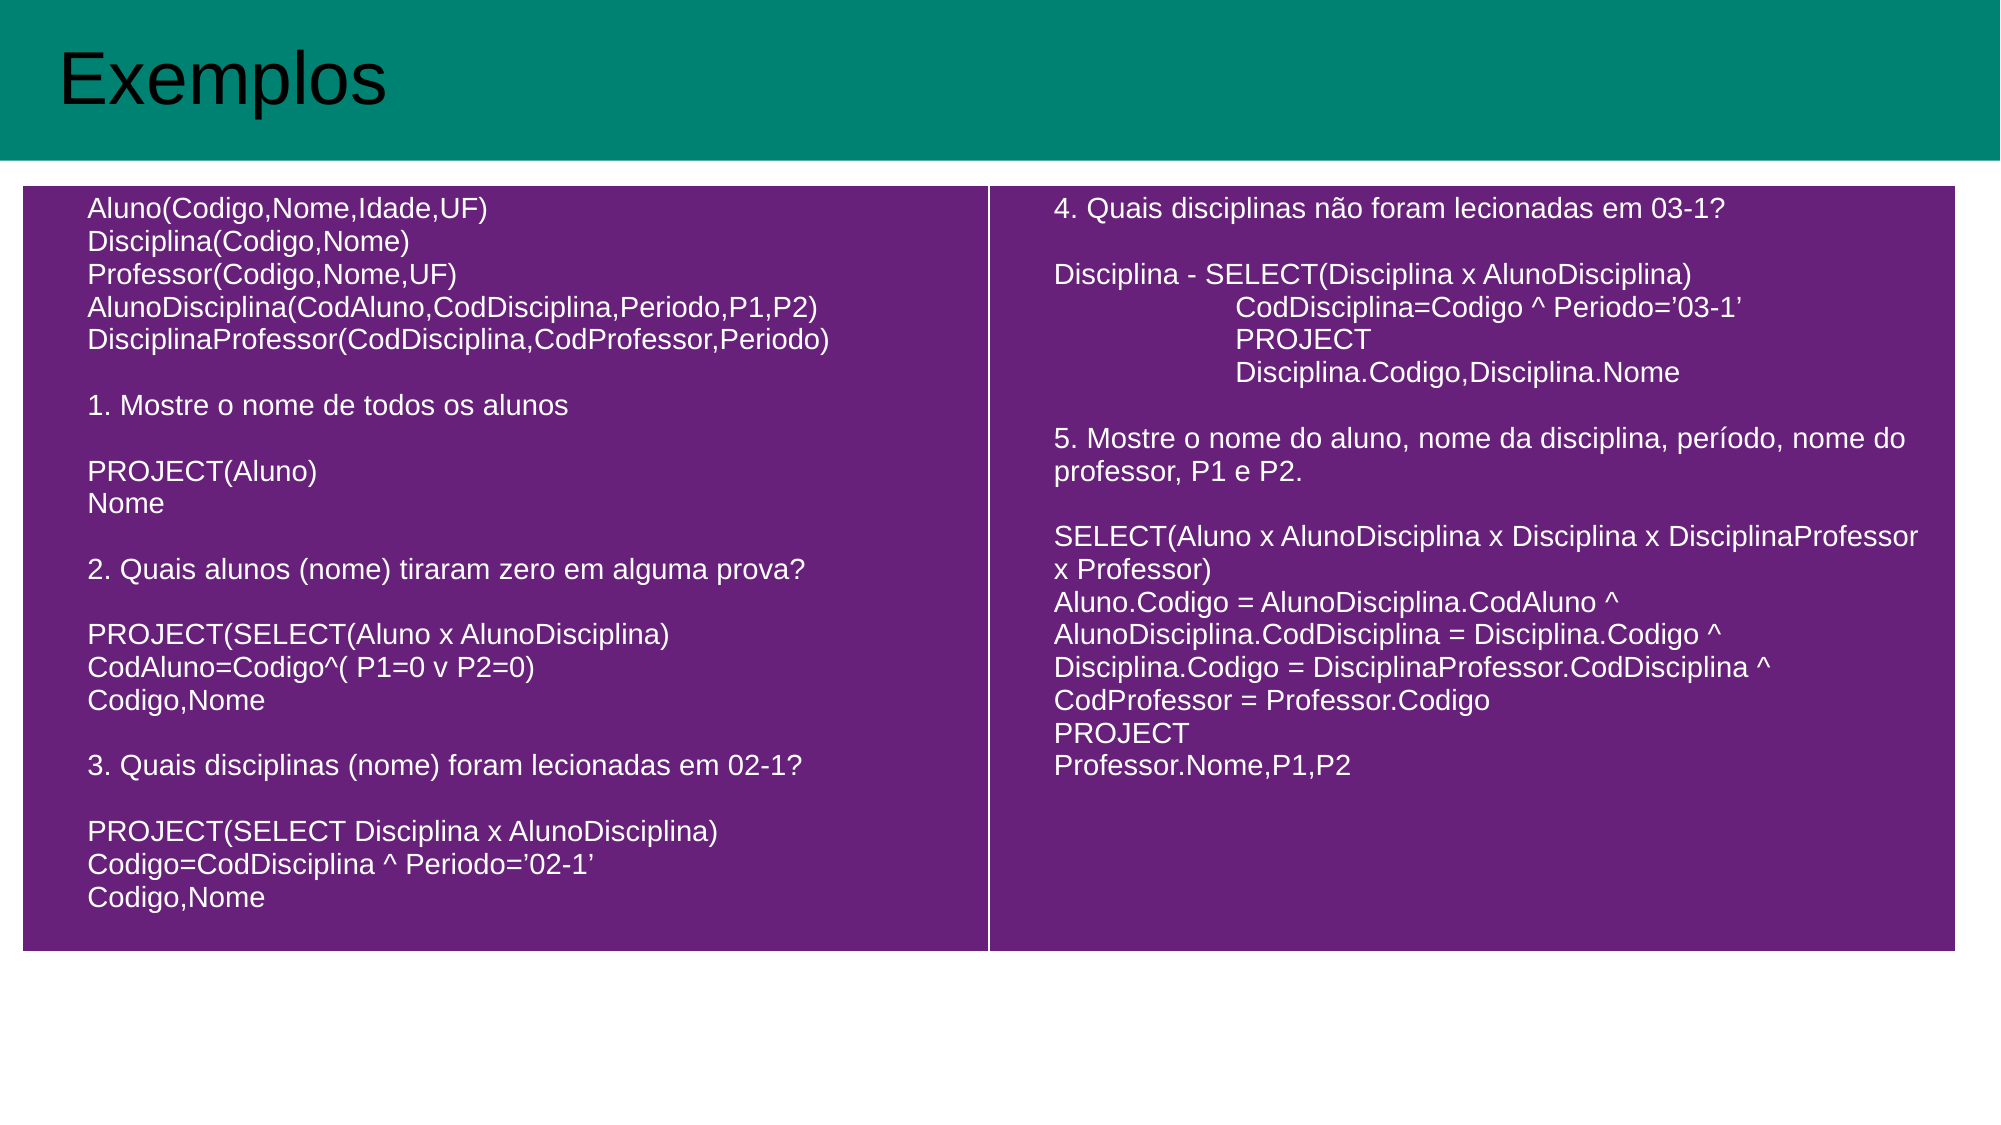

Exemplos
#
| Aluno(Codigo,Nome,Idade,UF) Disciplina(Codigo,Nome) Professor(Codigo,Nome,UF) AlunoDisciplina(CodAluno,CodDisciplina,Periodo,P1,P2) DisciplinaProfessor(CodDisciplina,CodProfessor,Periodo) 1. Mostre o nome de todos os alunos PROJECT(Aluno) Nome 2. Quais alunos (nome) tiraram zero em alguma prova? PROJECT(SELECT(Aluno x AlunoDisciplina) CodAluno=Codigo^( P1=0 v P2=0) Codigo,Nome 3. Quais disciplinas (nome) foram lecionadas em 02-1? PROJECT(SELECT Disciplina x AlunoDisciplina) Codigo=CodDisciplina ^ Periodo=’02-1’ Codigo,Nome | 4. Quais disciplinas não foram lecionadas em 03-1? Disciplina - SELECT(Disciplina x AlunoDisciplina) CodDisciplina=Codigo ^ Periodo=’03-1’ PROJECT Disciplina.Codigo,Disciplina.Nome 5. Mostre o nome do aluno, nome da disciplina, período, nome do professor, P1 e P2. SELECT(Aluno x AlunoDisciplina x Disciplina x DisciplinaProfessor x Professor) Aluno.Codigo = AlunoDisciplina.CodAluno ^ AlunoDisciplina.CodDisciplina = Disciplina.Codigo ^ Disciplina.Codigo = DisciplinaProfessor.CodDisciplina ^ CodProfessor = Professor.Codigo PROJECT Professor.Nome,P1,P2 |
| --- | --- |